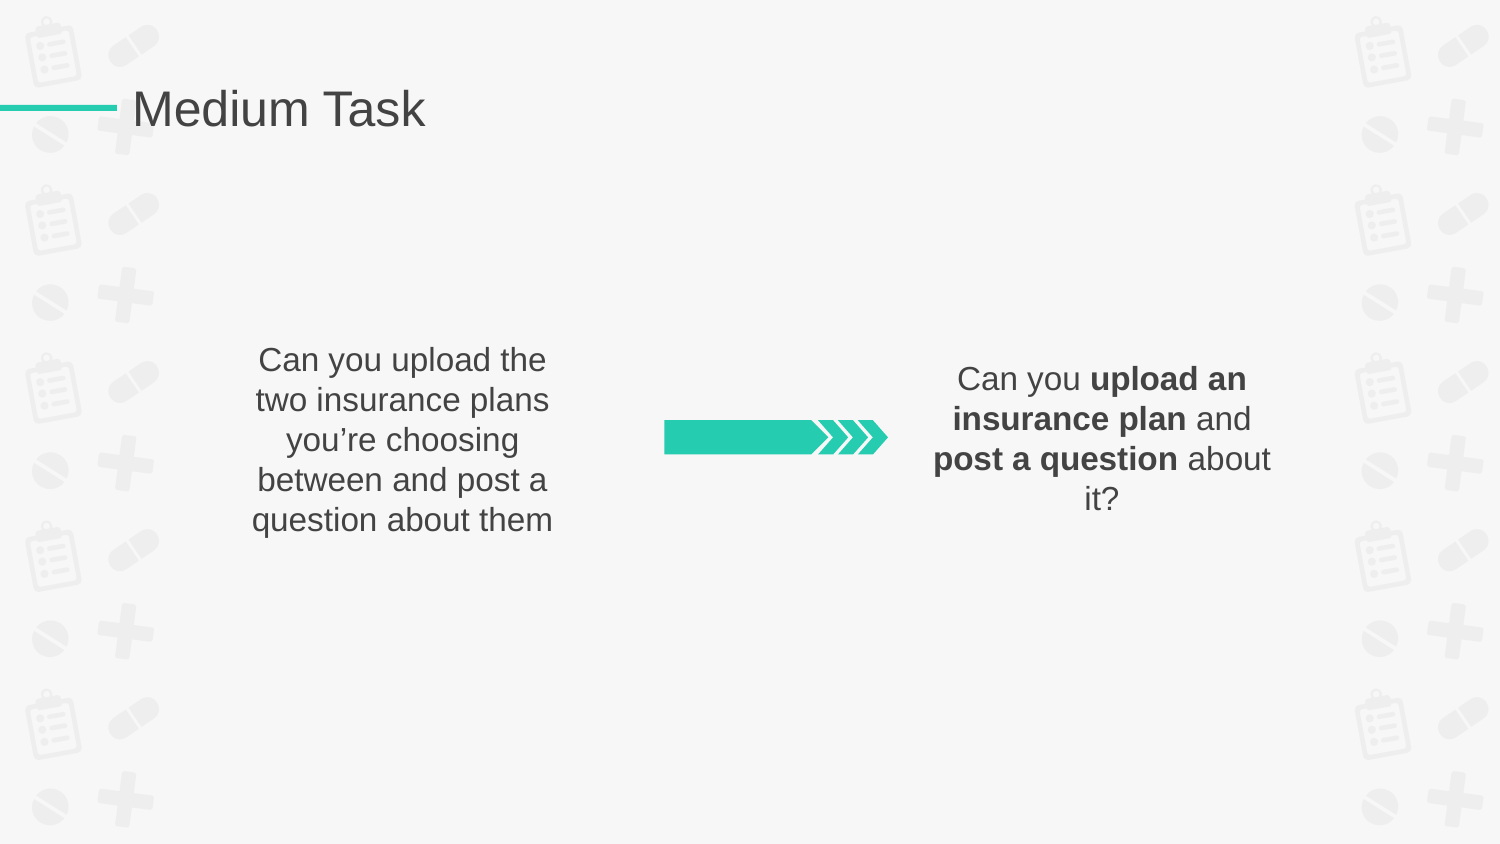

Medium Task
Can you upload the two insurance plans you’re choosing between and post a question about them
Can you upload an insurance plan and post a question about it?